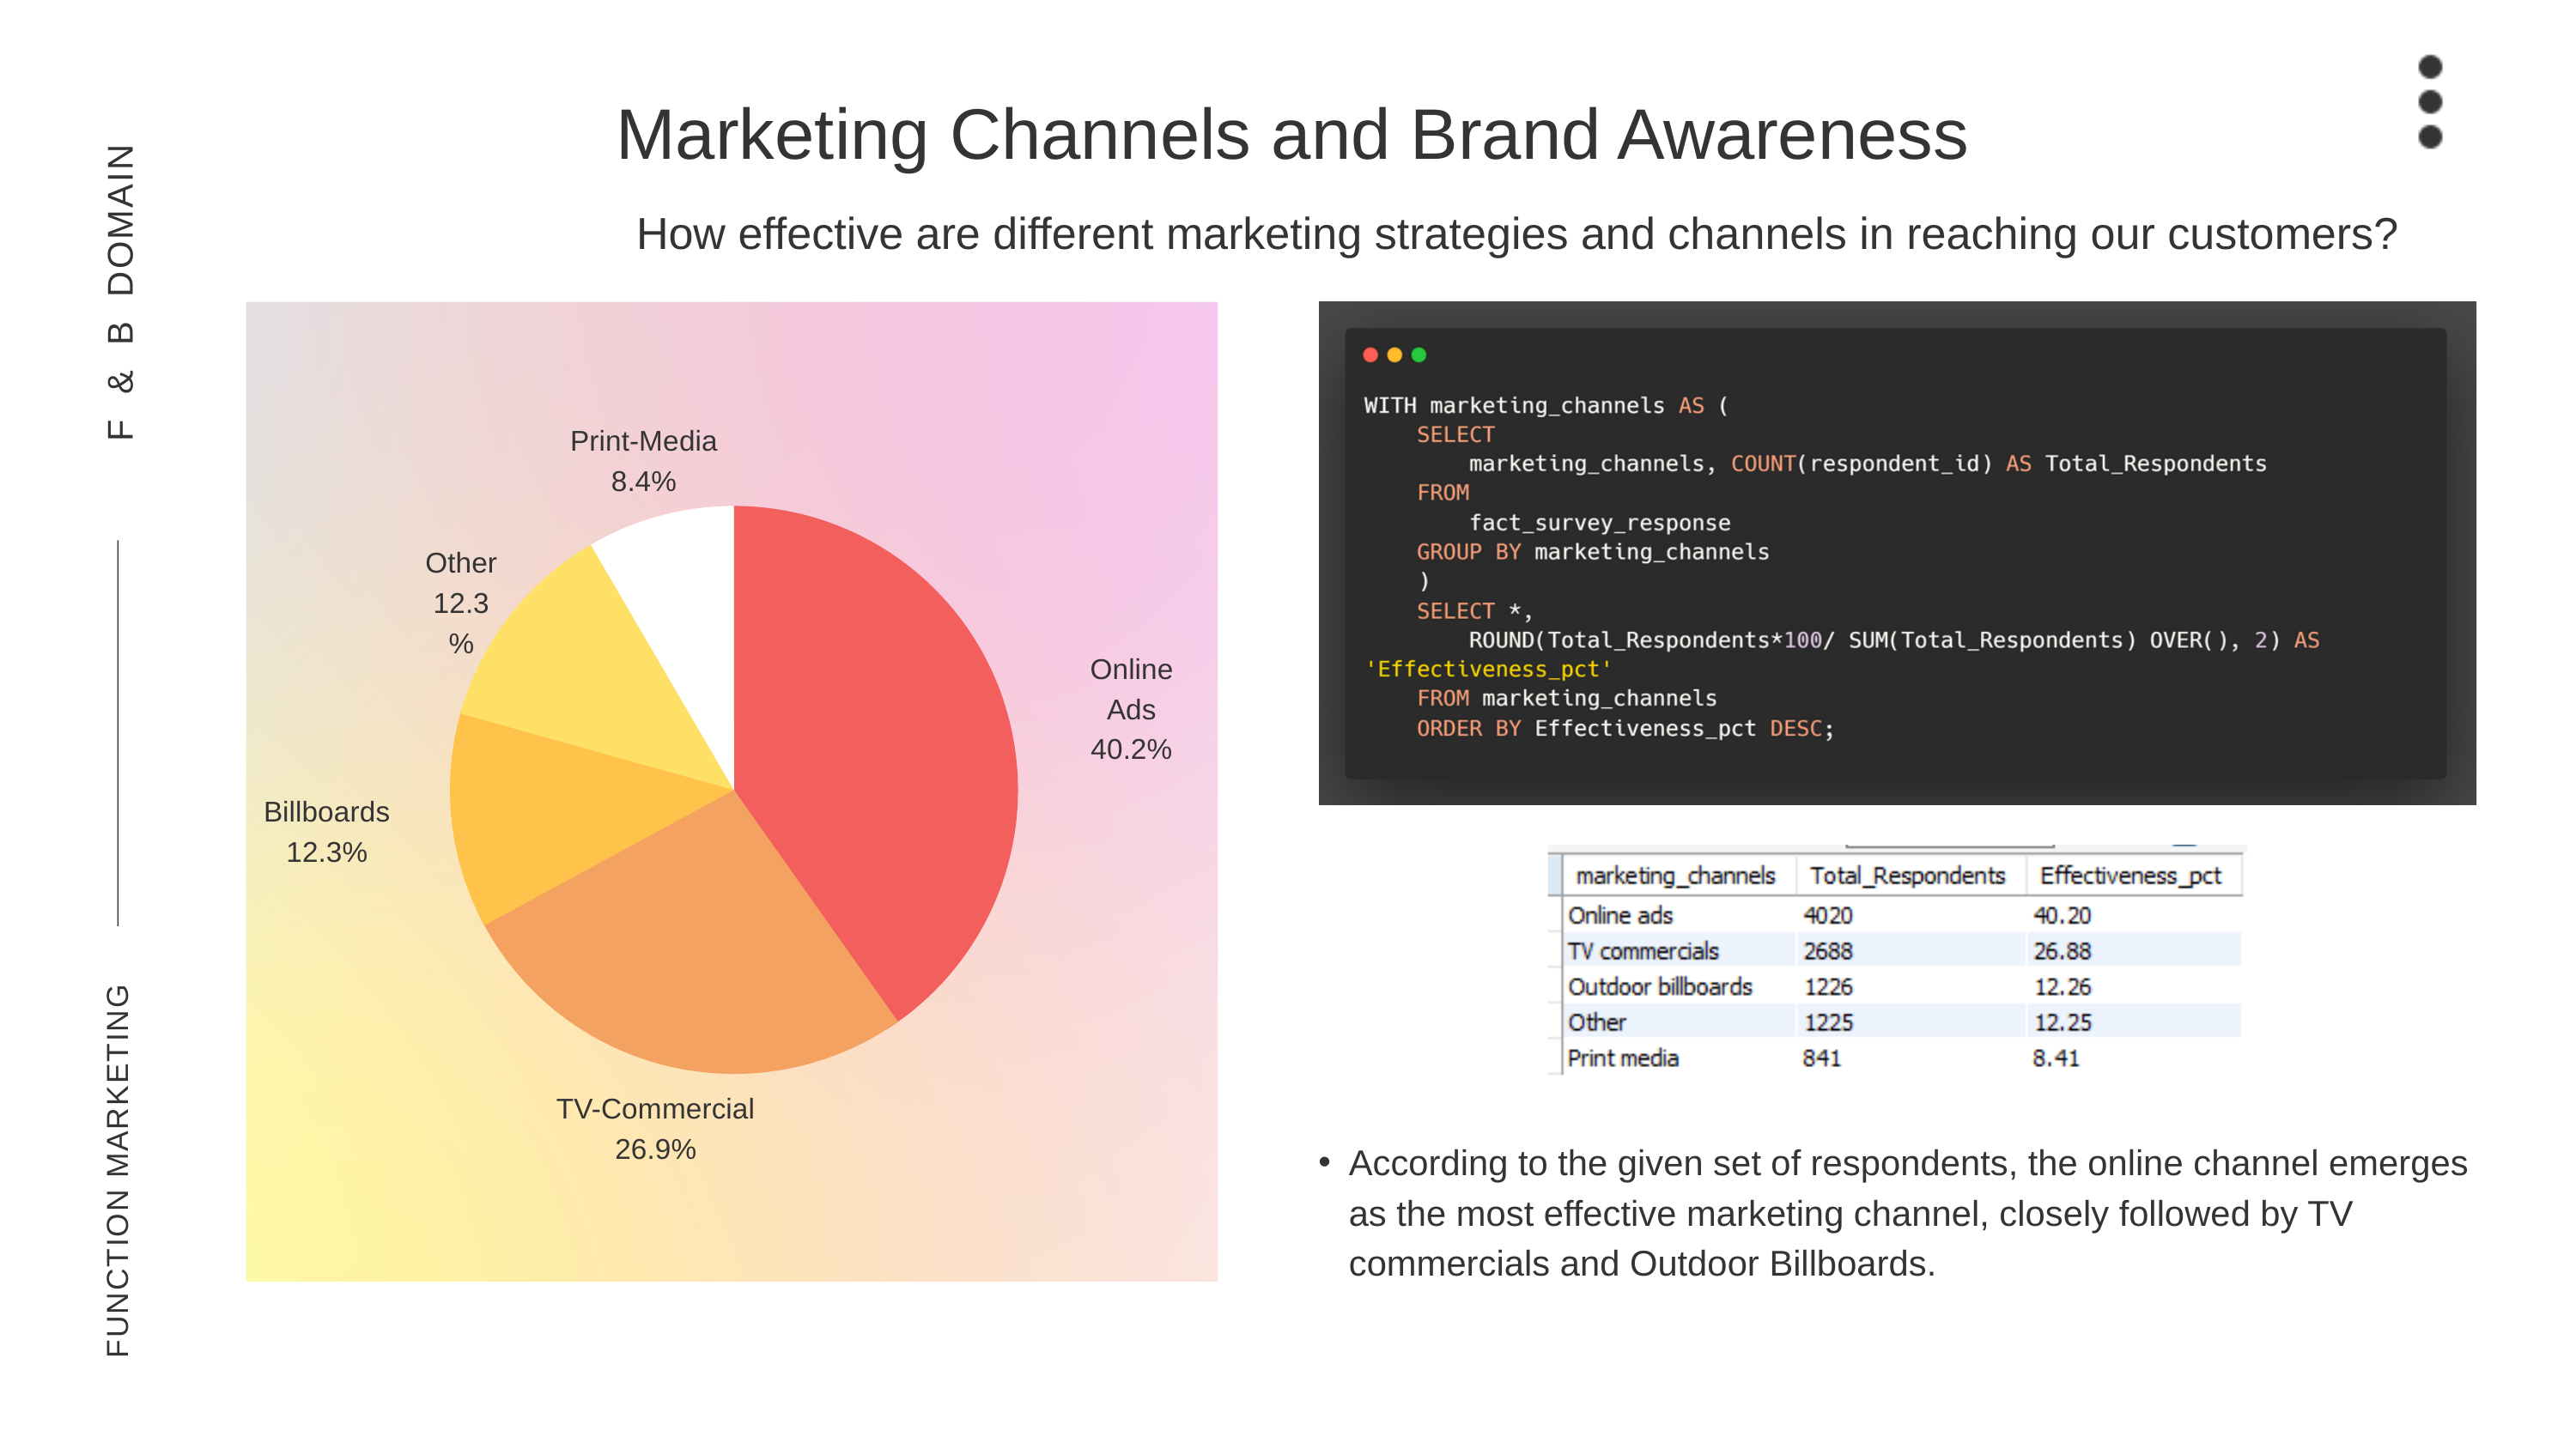

Marketing Channels and Brand Awareness
How effective are different marketing strategies and channels in reaching our customers?
F  &  B  DOMAIN

Print-Media
8.4%

Other
12.3%
Online Ads
40.2%
Billboards
12.3%
TV-Commercial
26.9%

FUNCTION MARKETING
According to the given set of respondents, the online channel emerges as the most effective marketing channel, closely followed by TV commercials and Outdoor Billboards.